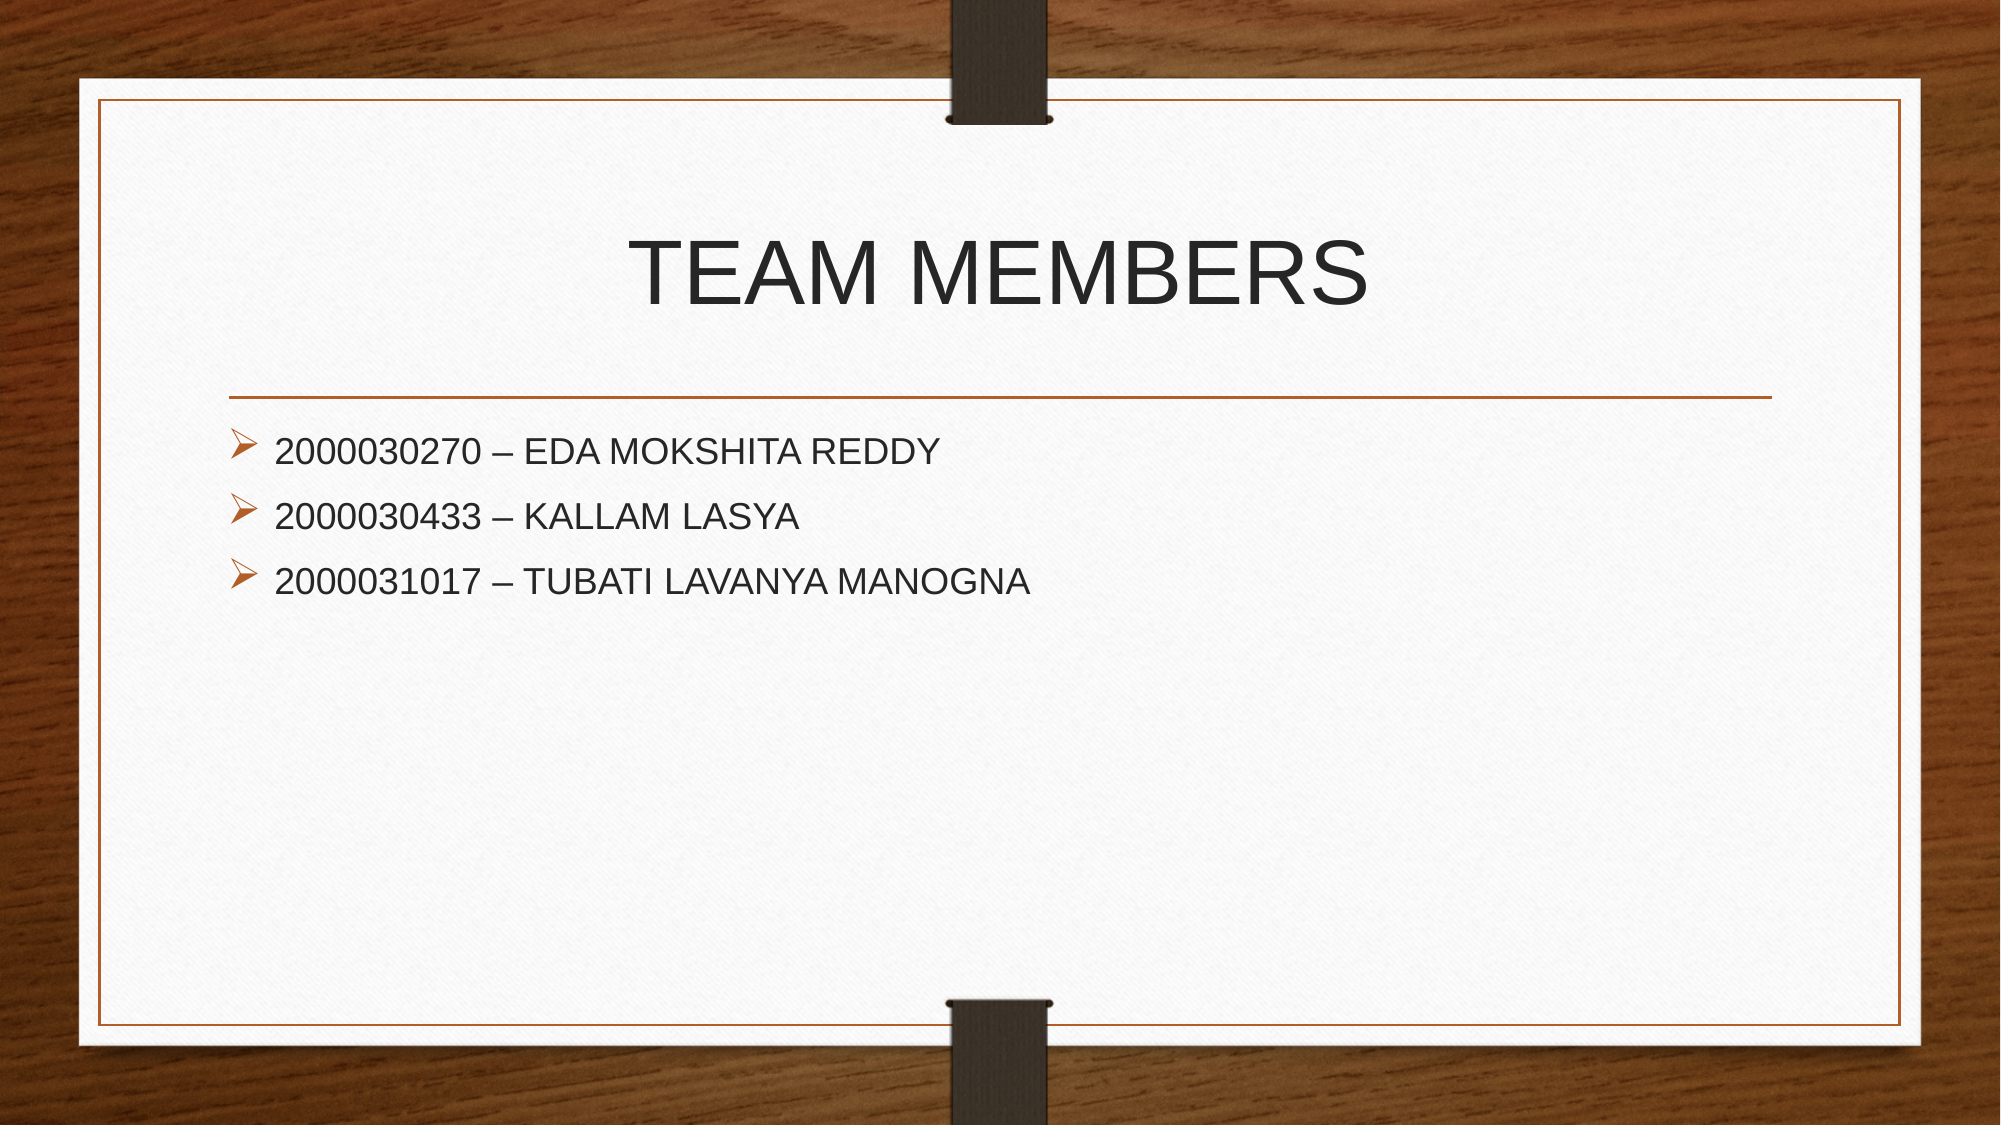

# TEAM MEMBERS
2000030270 – EDA MOKSHITA REDDY
2000030433 – KALLAM LASYA
2000031017 – TUBATI LAVANYA MANOGNA